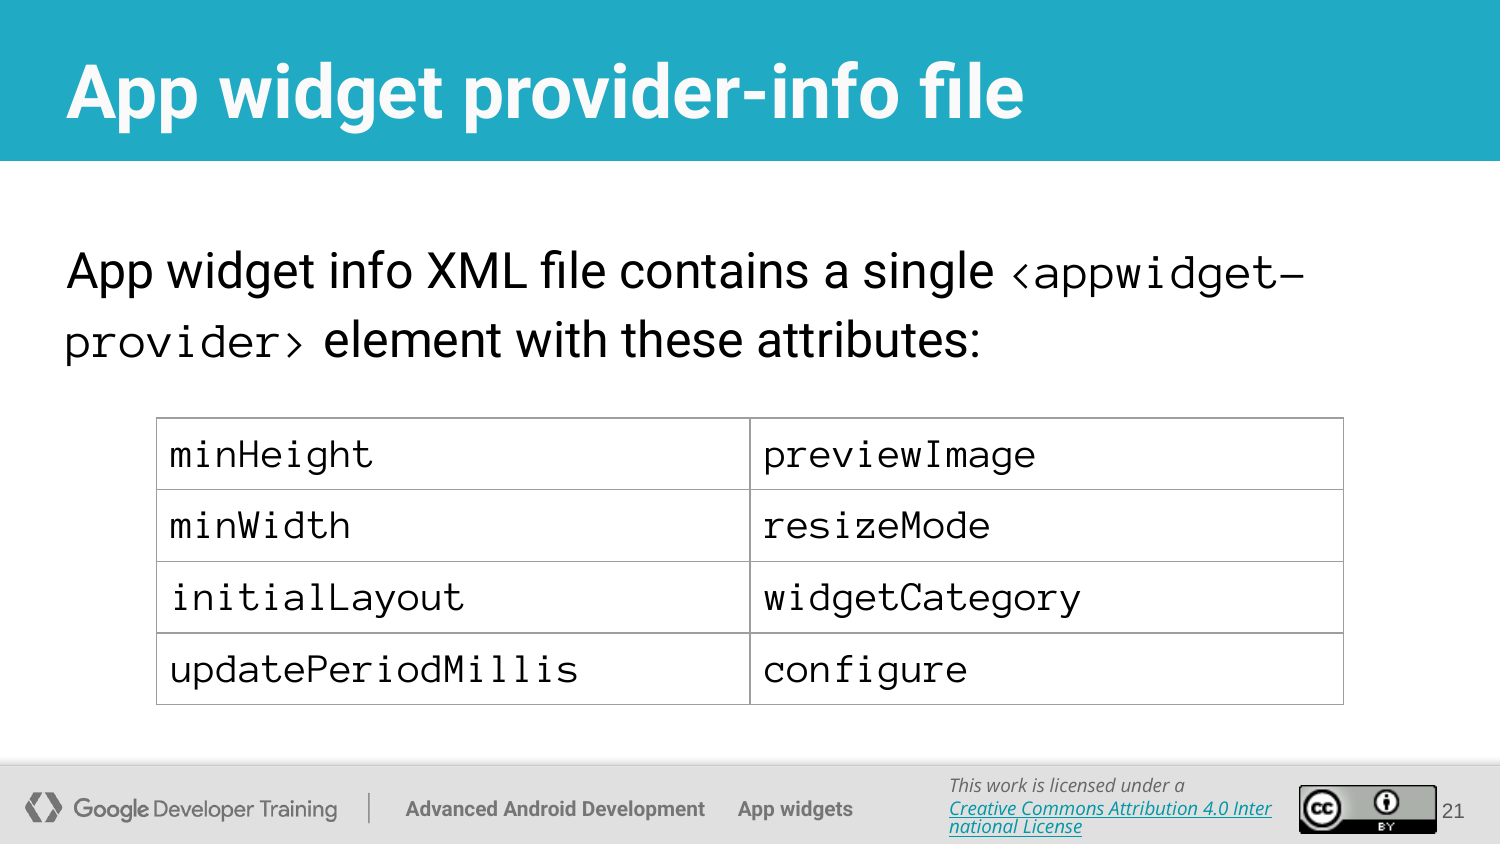

# App widget provider-info file
App widget info XML file contains a single <appwidget-provider> element with these attributes:

| minHeight | previewImage |
| --- | --- |
| minWidth | resizeMode |
| initialLayout | widgetCategory |
| updatePeriodMillis | configure |
21